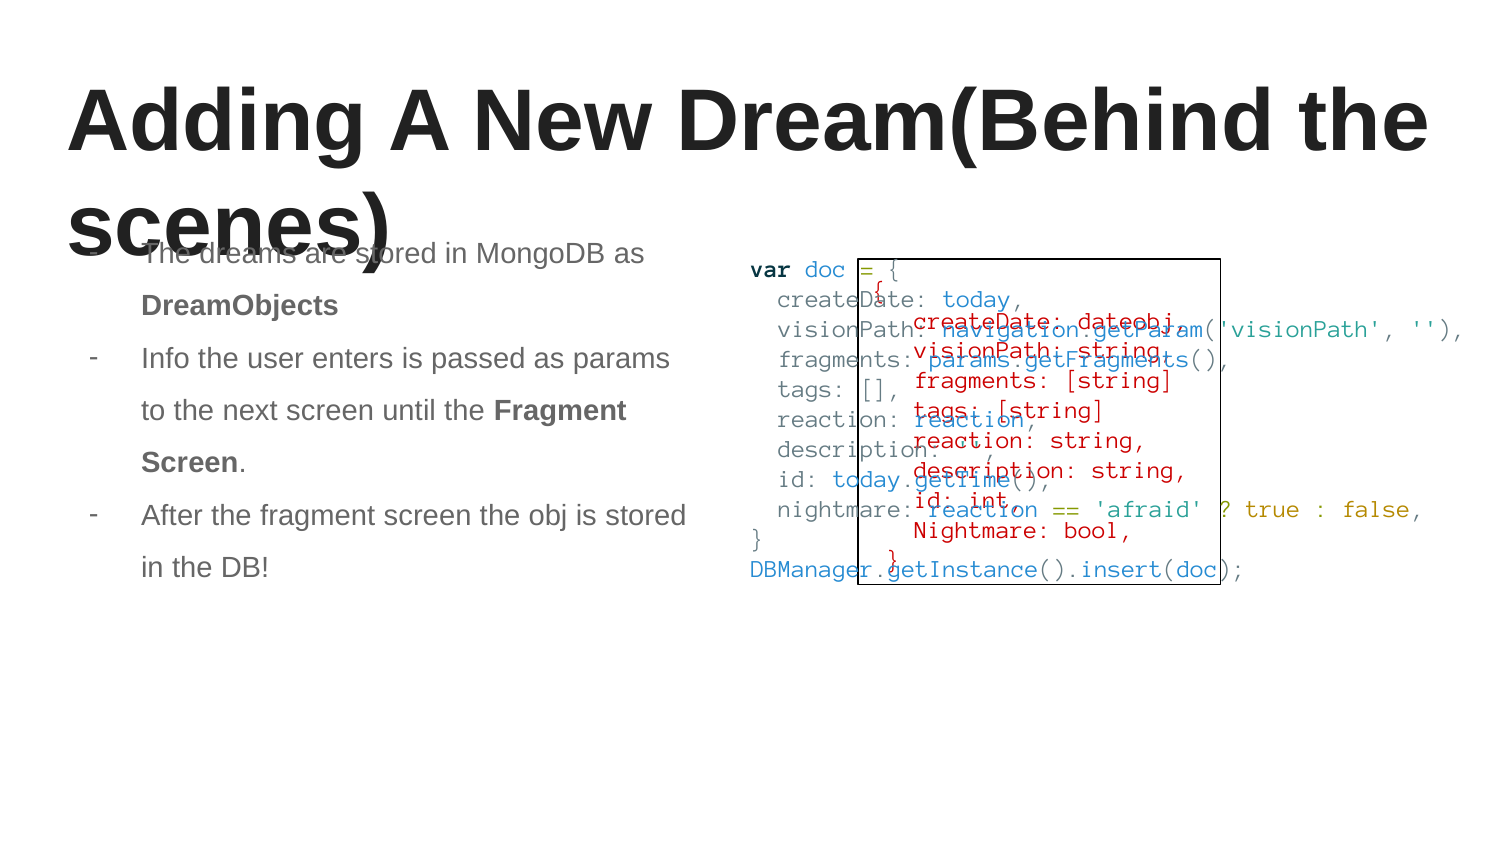

# Adding A New Dream(Behind the scenes)
The dreams are stored in MongoDB as DreamObjects
Info the user enters is passed as params to the next screen until the Fragment Screen.
After the fragment screen the obj is stored in the DB!
var doc = {
  createDate: today,
  visionPath: navigation.getParam('visionPath', ''),
  fragments: params.getFragments(),
  tags: [],
  reaction: reaction,
  description: '',
  id: today.getTime(),
  nightmare: reaction == 'afraid' ? true : false,
}
DBManager.getInstance().insert(doc);

{
   createDate: dateobj,
   visionPath: string,
   fragments: [string]
   tags: [string]
   reaction: string,
   description: string,
   id: int,
   Nightmare: bool,
 }